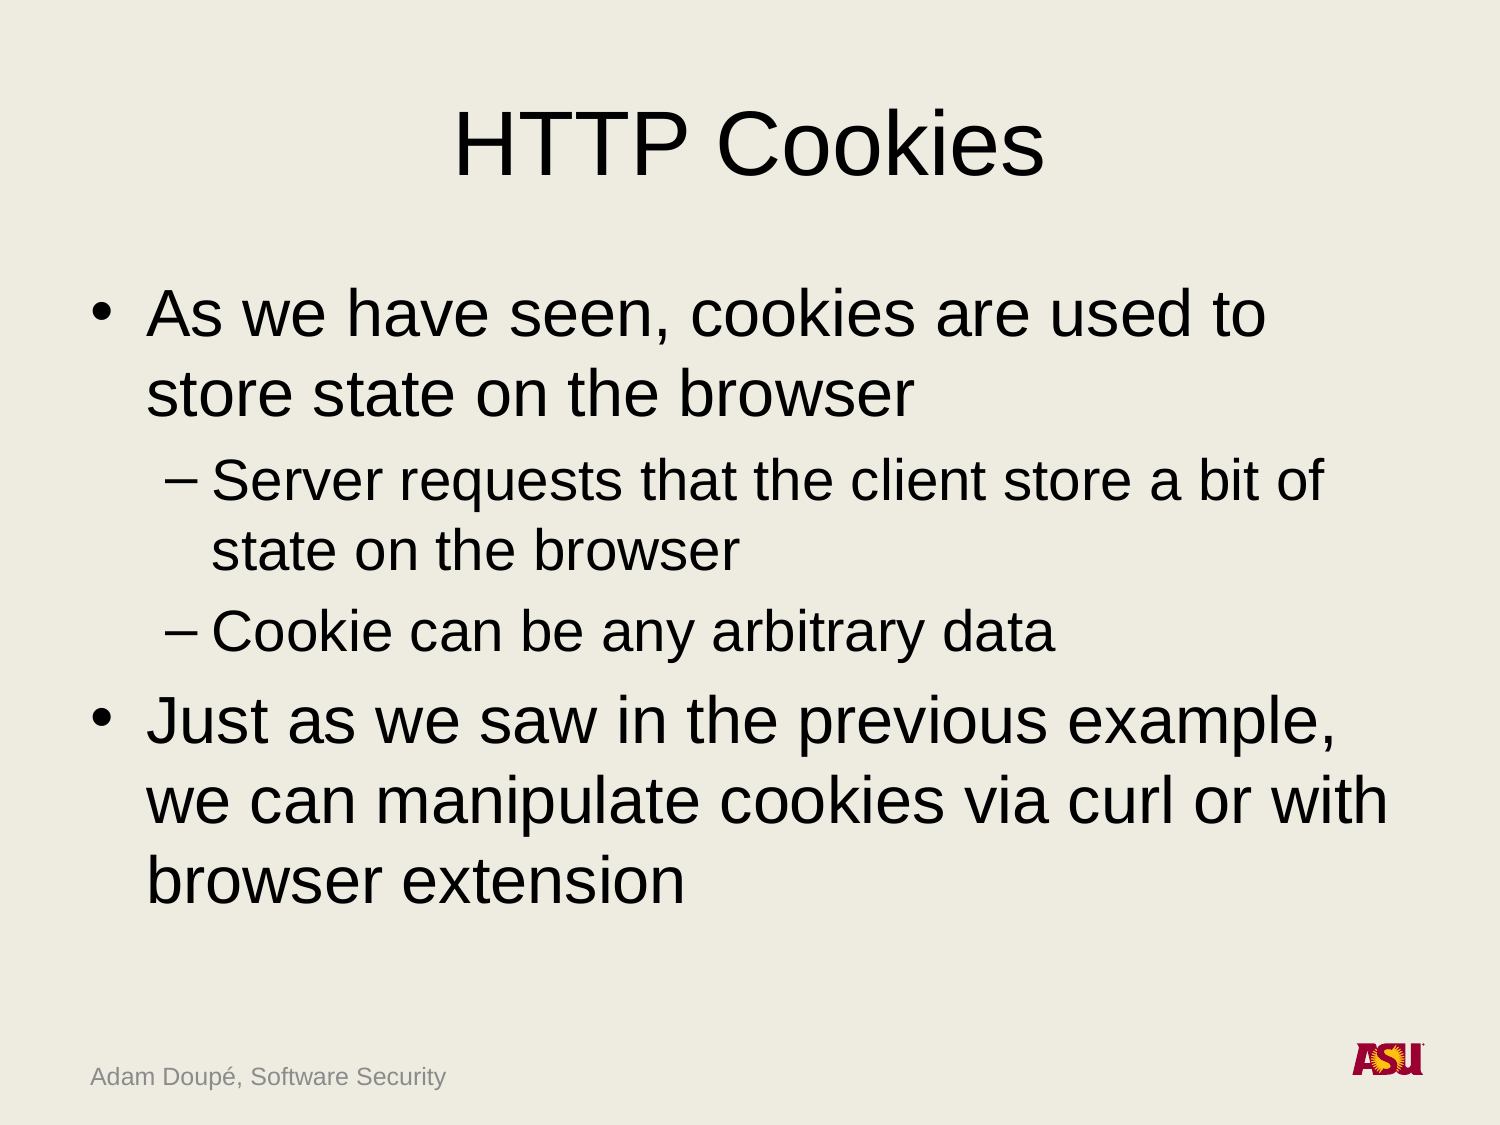

# HTTP Cookies
As we have seen, cookies are used to store state on the browser
Server requests that the client store a bit of state on the browser
Cookie can be any arbitrary data
Just as we saw in the previous example, we can manipulate cookies via curl or with browser extension